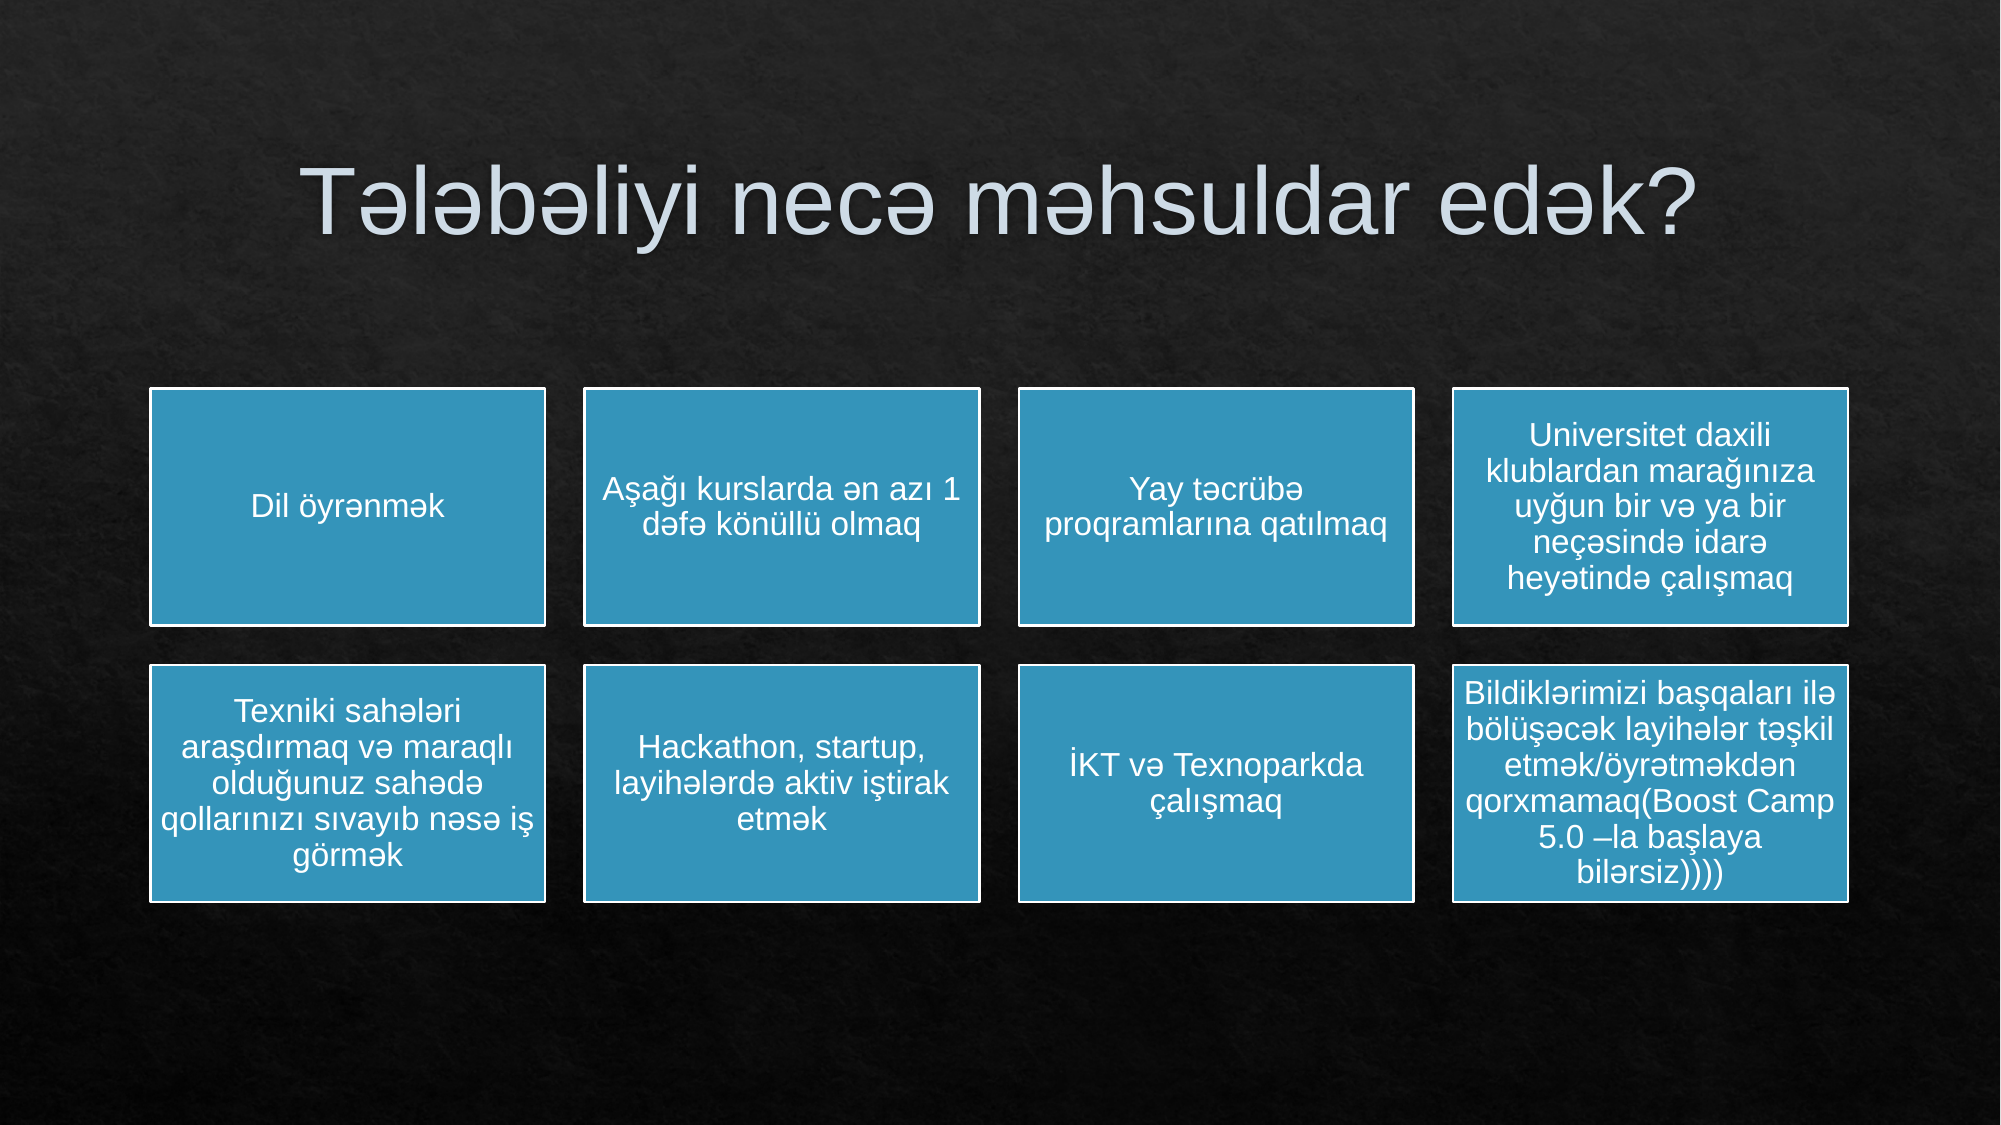

# Tələbəliyi necə məhsuldar edək?
Dil öyrənmək
Aşağı kurslarda ən azı 1 dəfə könüllü olmaq
Yay təcrübə proqramlarına qatılmaq
Universitet daxili klublardan marağınıza uyğun bir və ya bir neçəsində idarə heyətində çalışmaq
Texniki sahələri araşdırmaq və maraqlı olduğunuz sahədə qollarınızı sıvayıb nəsə iş görmək
Hackathon, startup, layihələrdə aktiv iştirak etmək
İKT və Texnoparkda çalışmaq
Bildiklərimizi başqaları ilə bölüşəcək layihələr təşkil etmək/öyrətməkdən qorxmamaq(Boost Camp 5.0 –la başlaya bilərsiz))))